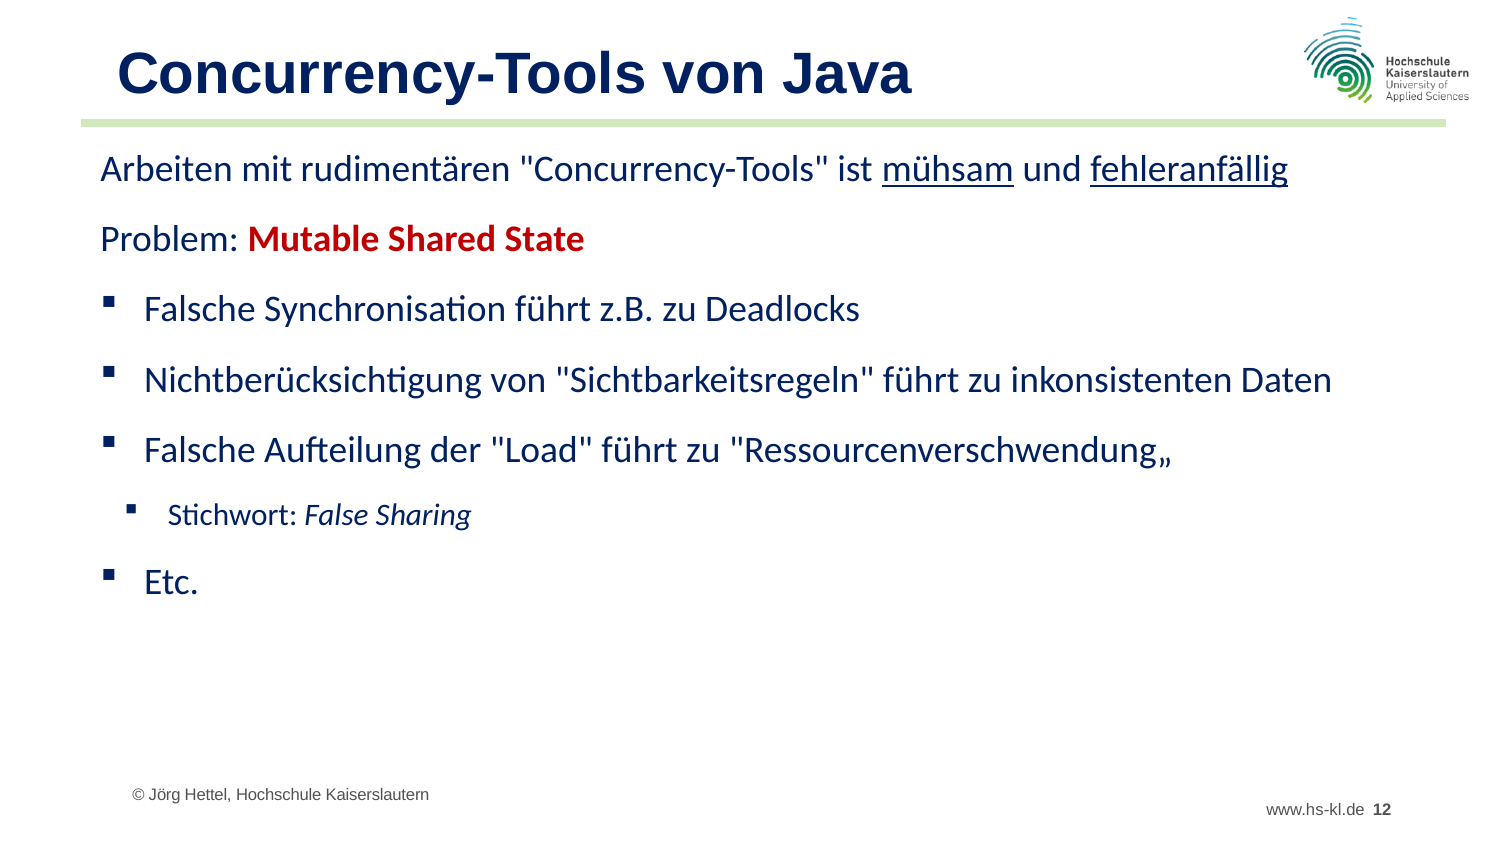

# Concurrency-Tools von Java
Arbeiten mit rudimentären "Concurrency-Tools" ist mühsam und fehleranfällig
Problem: Mutable Shared State
Falsche Synchronisation führt z.B. zu Deadlocks
Nichtberücksichtigung von "Sichtbarkeitsregeln" führt zu inkonsistenten Daten
Falsche Aufteilung der "Load" führt zu "Ressourcenverschwendung„
Stichwort: False Sharing
Etc.
© Jörg Hettel, Hochschule Kaiserslautern